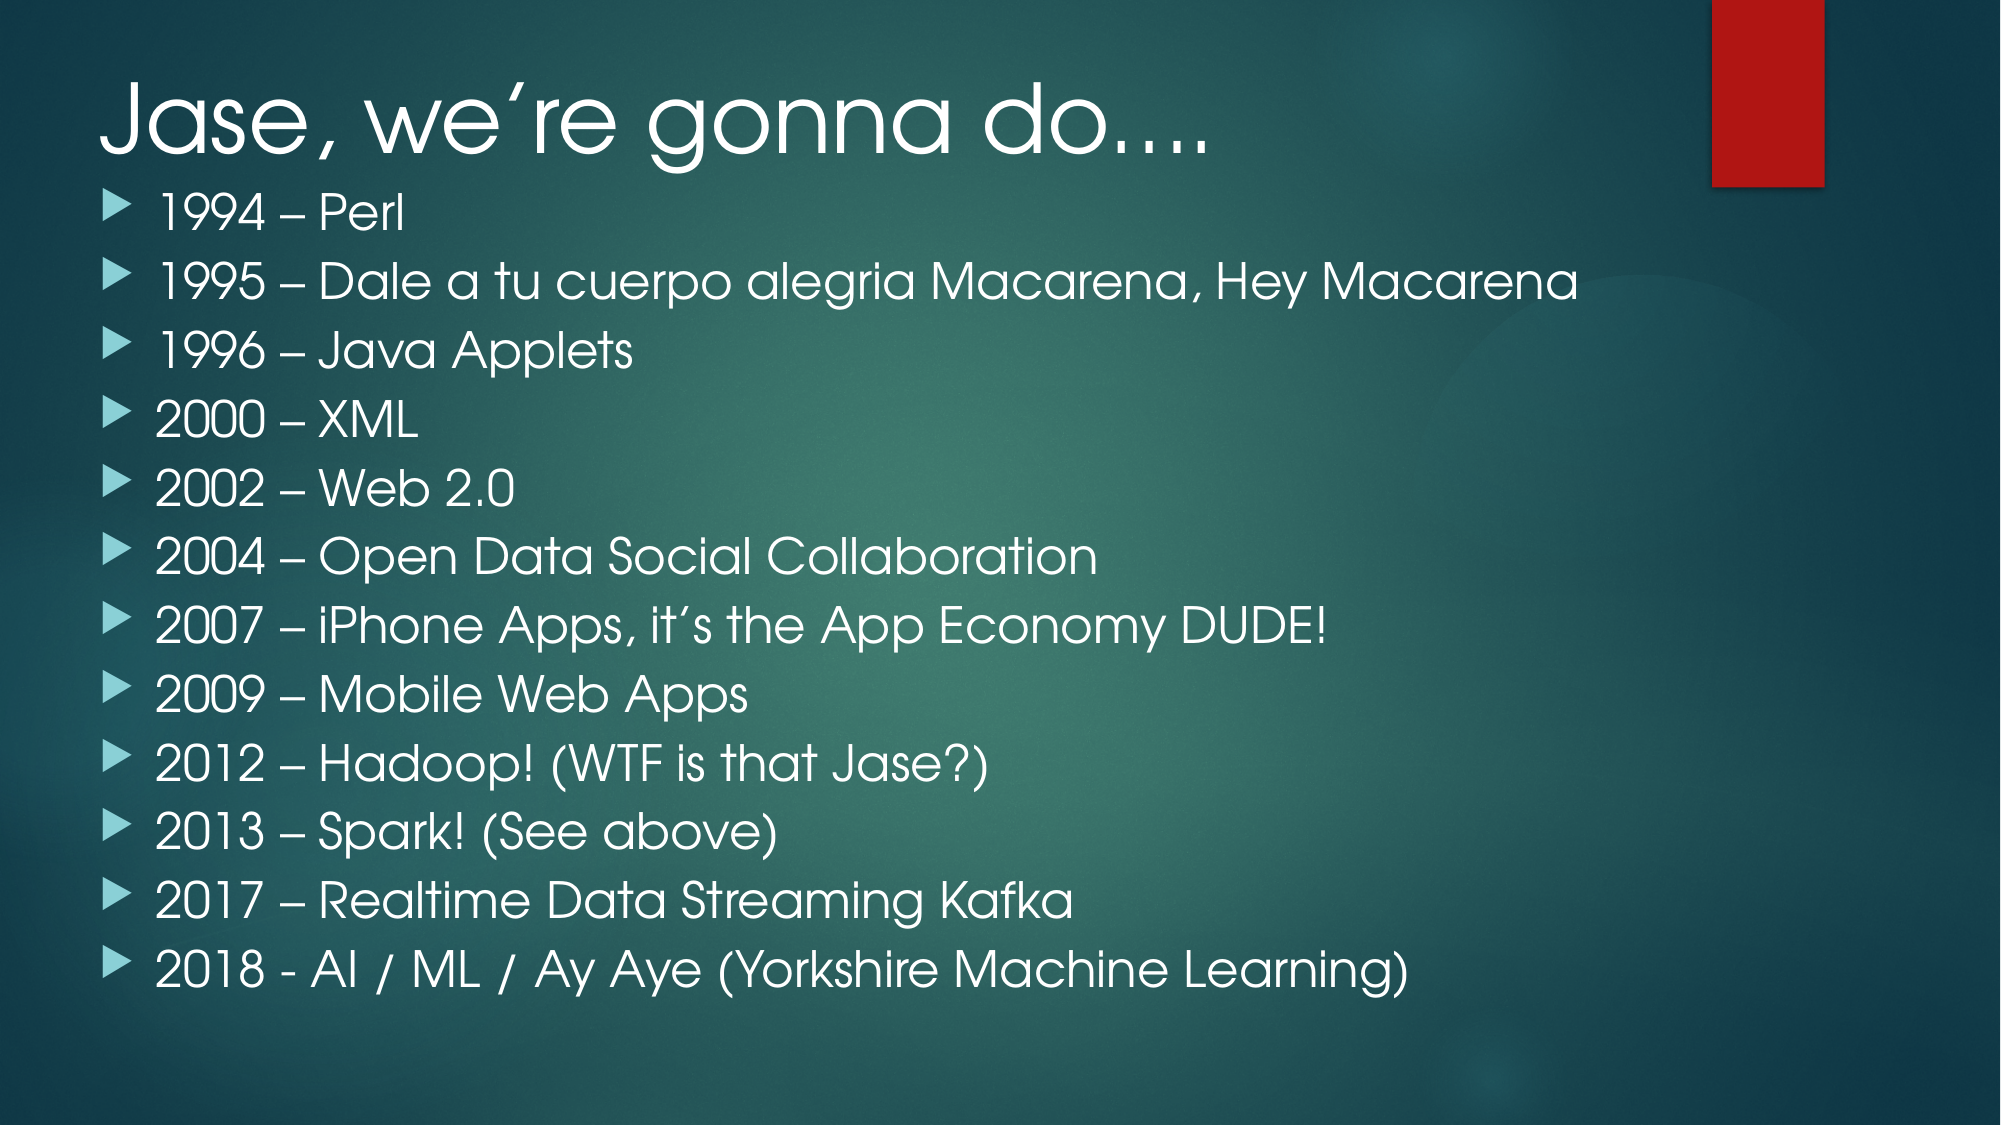

Jase, we’re gonna do….
1994 – Perl
1995 – Dale a tu cuerpo alegria Macarena, Hey Macarena
1996 – Java Applets
2000 – XML
2002 – Web 2.0
2004 – Open Data Social Collaboration
2007 – iPhone Apps, it’s the App Economy DUDE!
2009 – Mobile Web Apps
2012 – Hadoop! (WTF is that Jase?)
2013 – Spark! (See above)
2017 – Realtime Data Streaming Kafka
2018 - AI / ML / Ay Aye (Yorkshire Machine Learning)